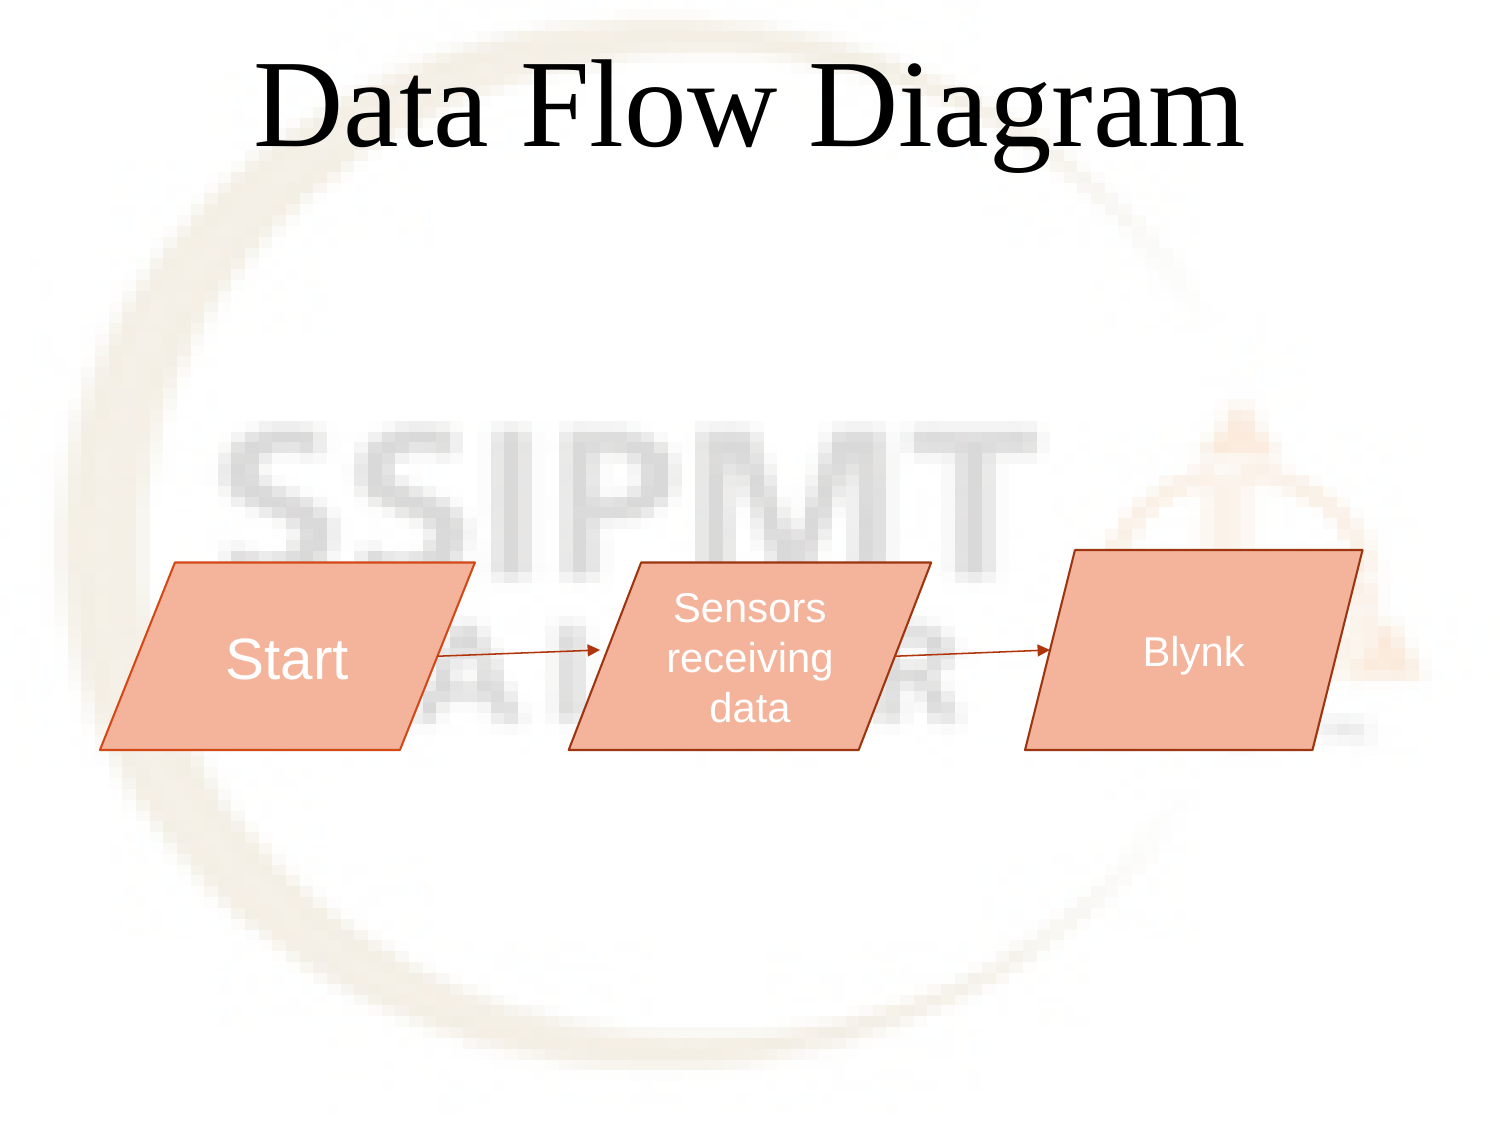

# Data Flow Diagram
Blynk
Start
Sensors receiving data